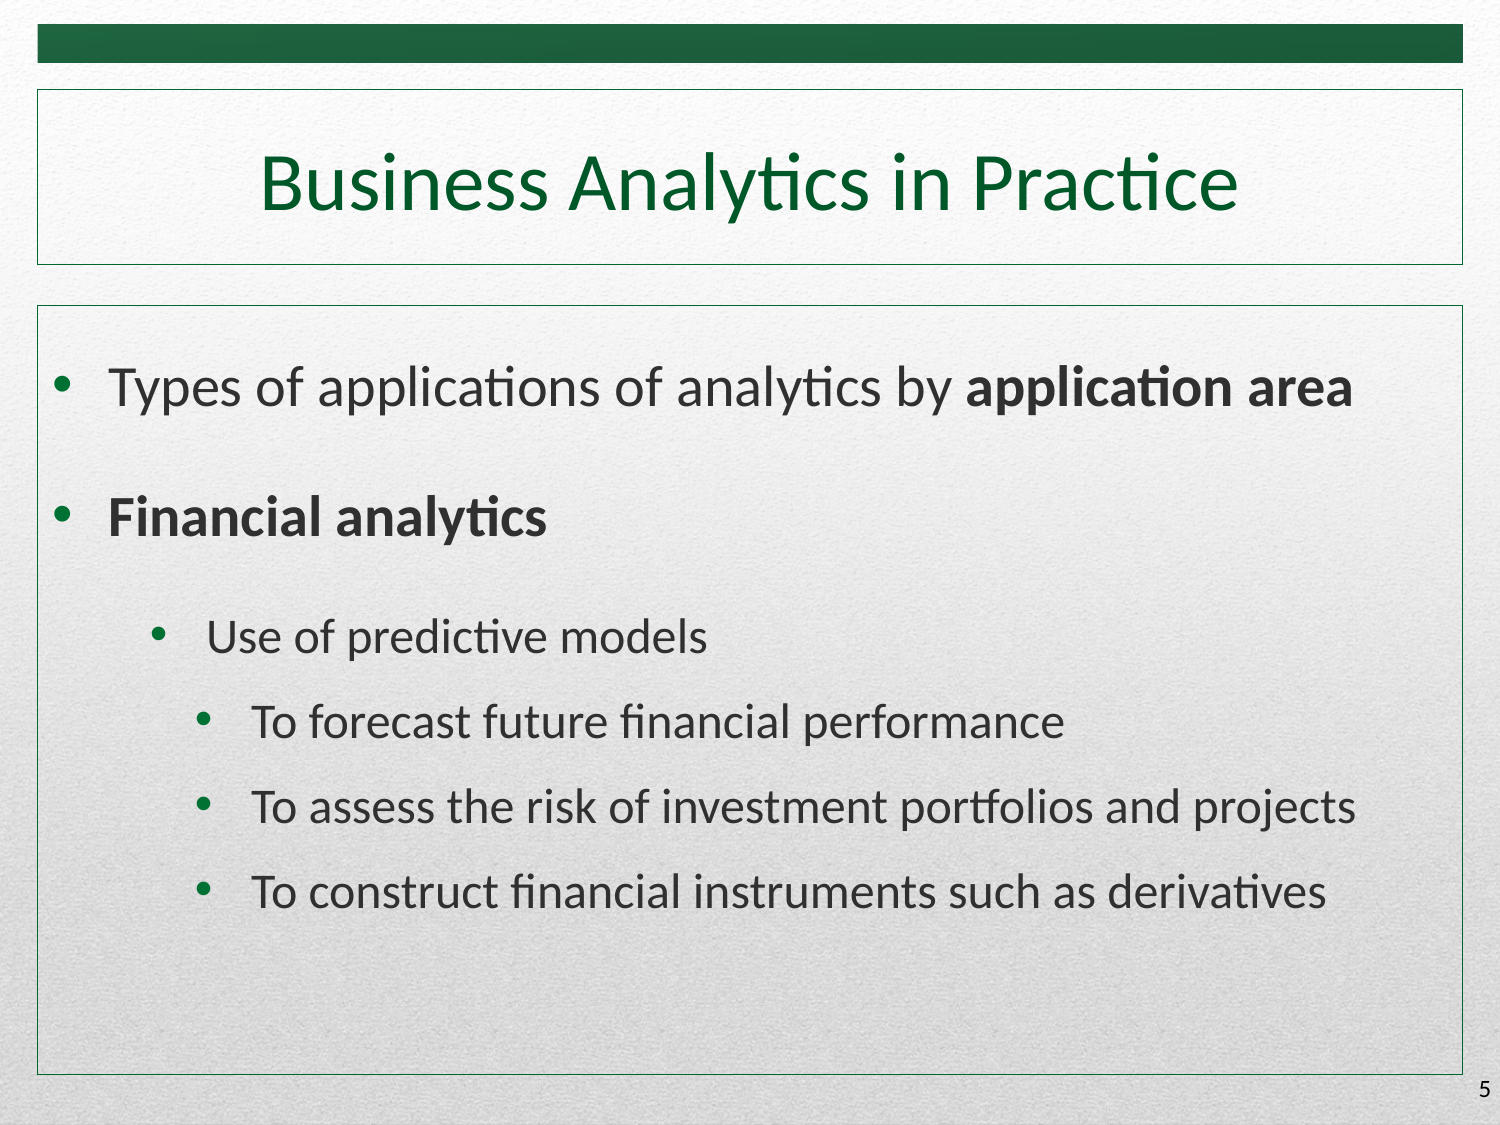

# Business Analytics in Practice
Types of applications of analytics by application area
Financial analytics
Use of predictive models
To forecast future financial performance
To assess the risk of investment portfolios and projects
To construct financial instruments such as derivatives

5